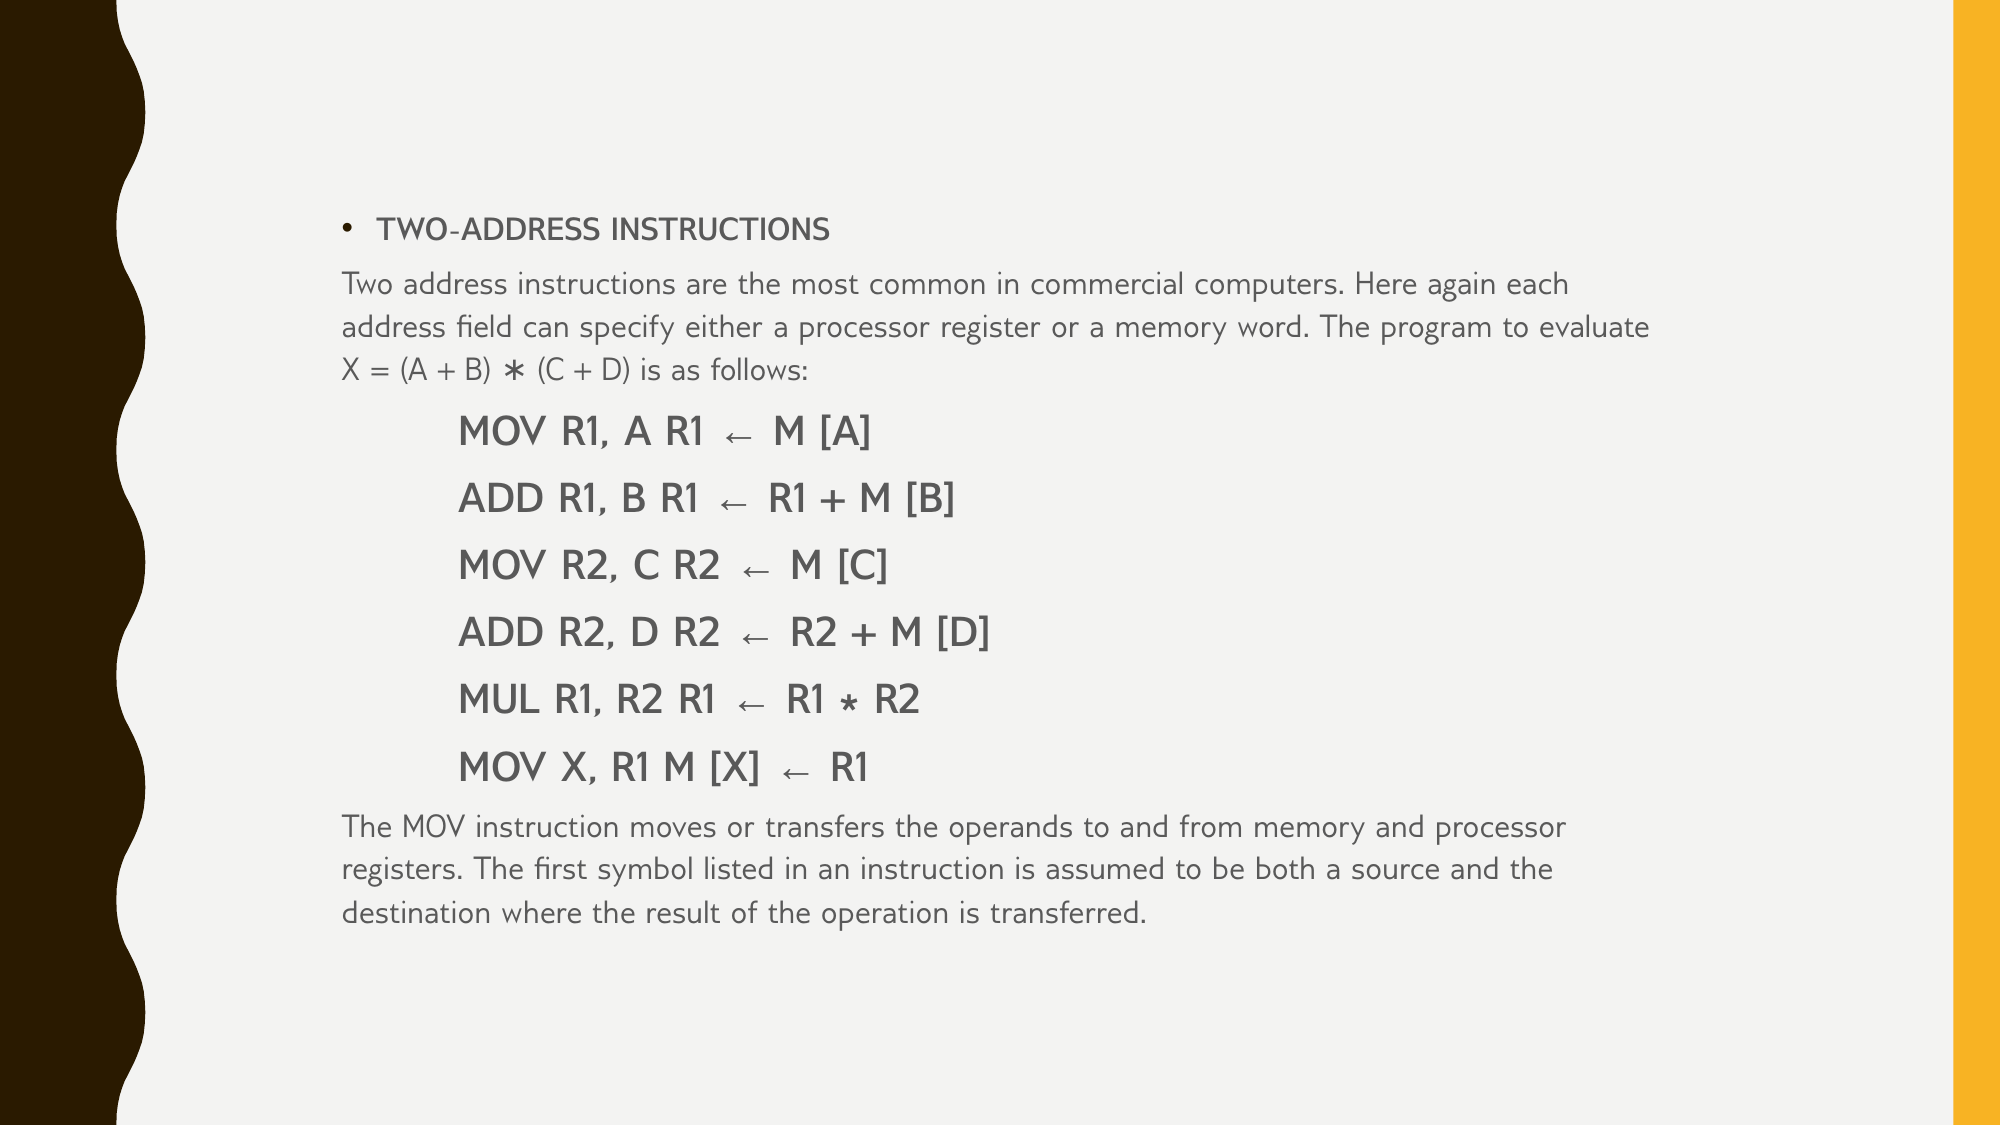

TWO-ADDRESS INSTRUCTIONS
Two address instructions are the most common in commercial computers. Here again each address field can specify either a processor register or a memory word. The program to evaluate X = (A + B) ∗ (C + D) is as follows:
	MOV R1, A R1 ← M [A]
	ADD R1, B R1 ← R1 + M [B]
	MOV R2, C R2 ← M [C]
	ADD R2, D R2 ← R2 + M [D]
	MUL R1, R2 R1 ← R1 ∗ R2
	MOV X, R1 M [X] ← R1
The MOV instruction moves or transfers the operands to and from memory and processor registers. The first symbol listed in an instruction is assumed to be both a source and the destination where the result of the operation is transferred.